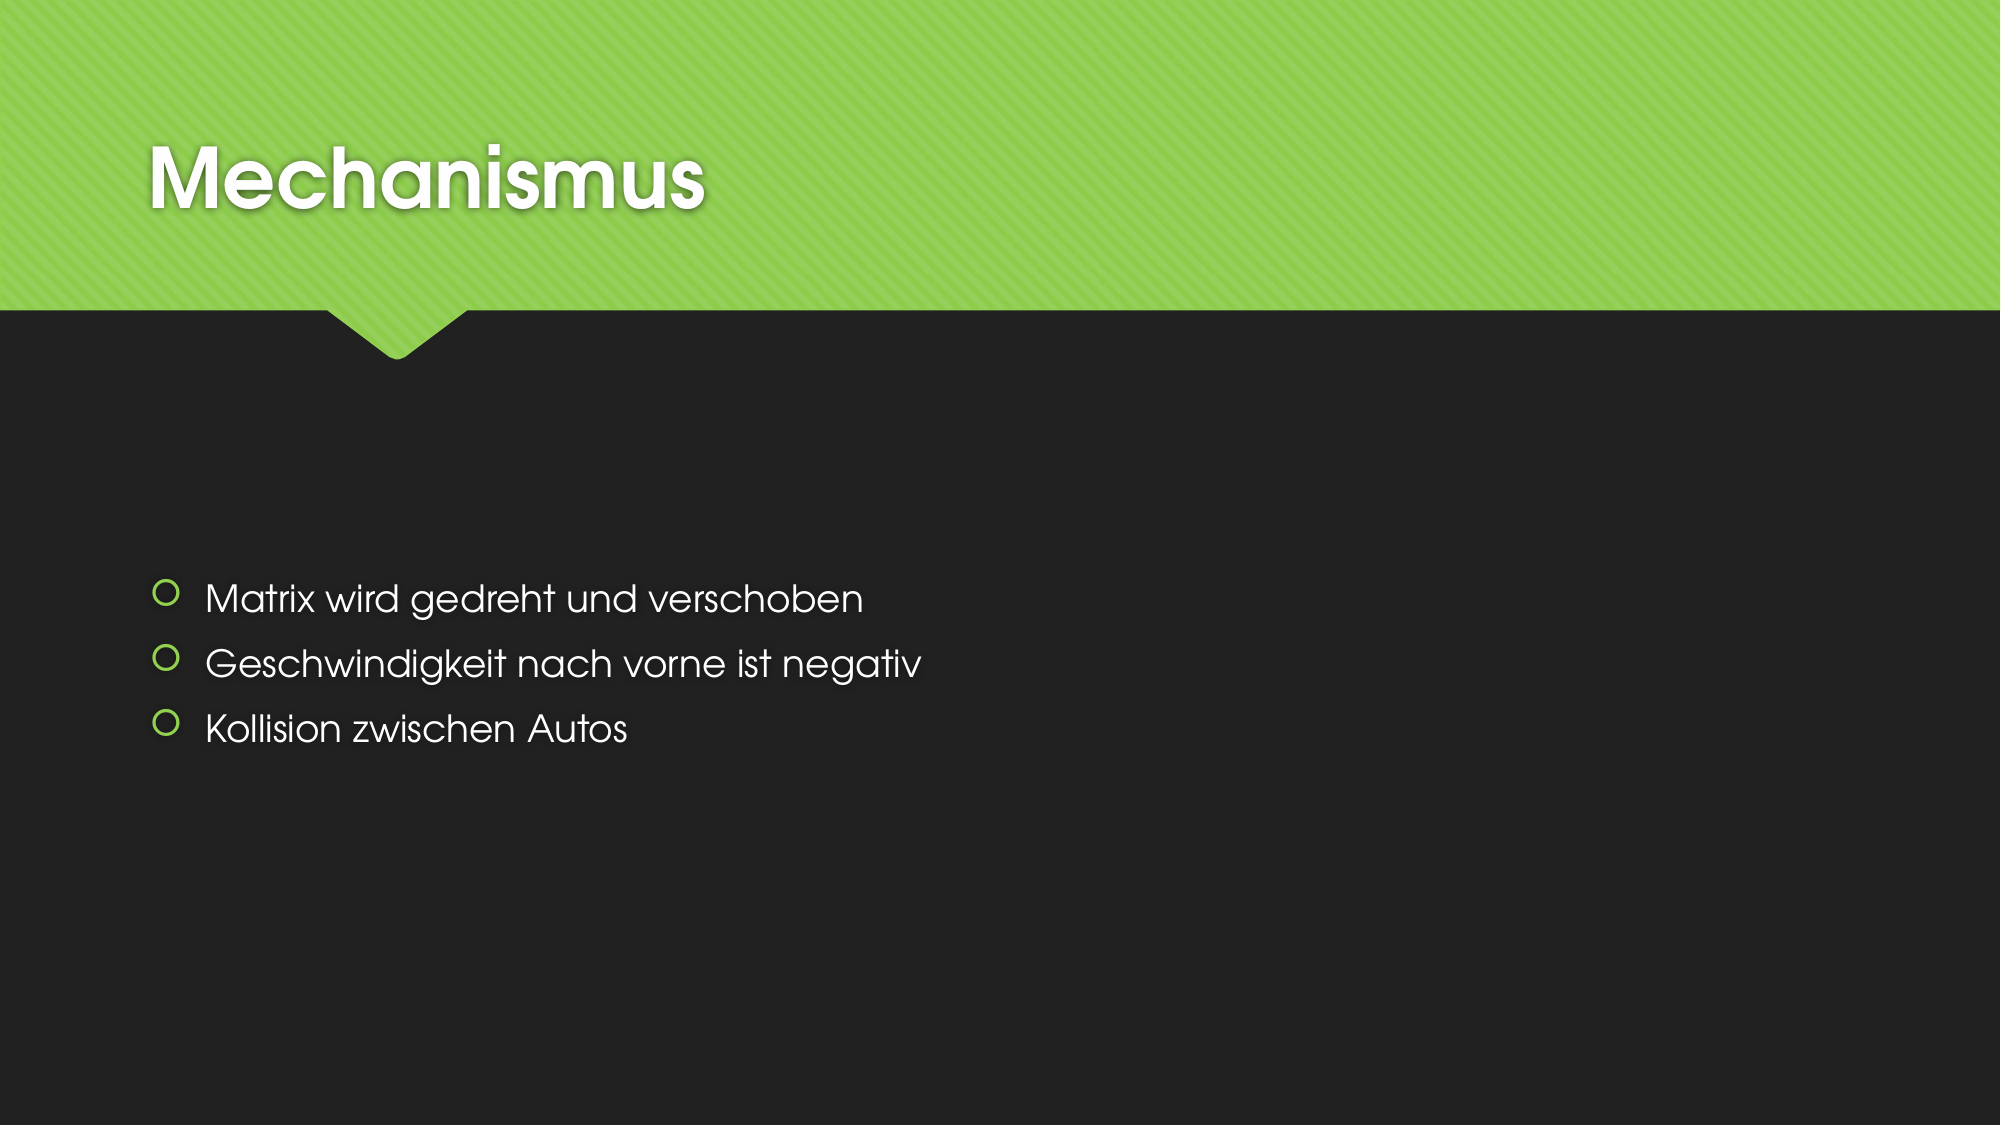

# Mechanismus
Matrix wird gedreht und verschoben
Geschwindigkeit nach vorne ist negativ
Kollision zwischen Autos